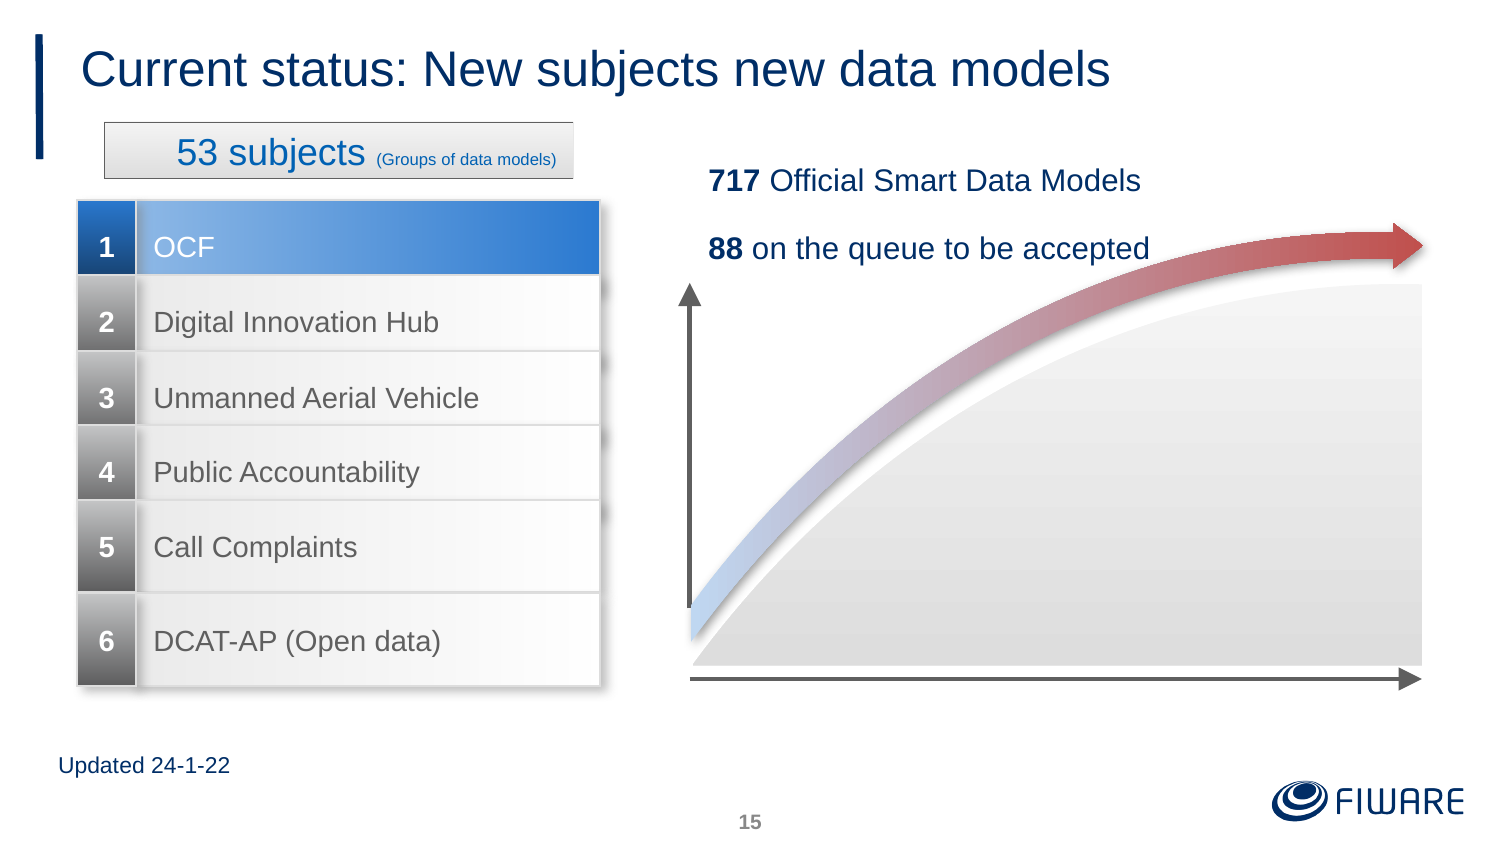

# Current status: New subjects new data models
53 subjects (Groups of data models)

717 Official Smart Data Models

88 on the queue to be accepted
1
OCF
2
Digital Innovation Hub
3
Unmanned Aerial Vehicle
4
Public Accountability
5
Call Complaints
28 DM Harmonization
75 DM
Incubated

6
DCAT-AP (Open data)
Updated 24-1-22
15